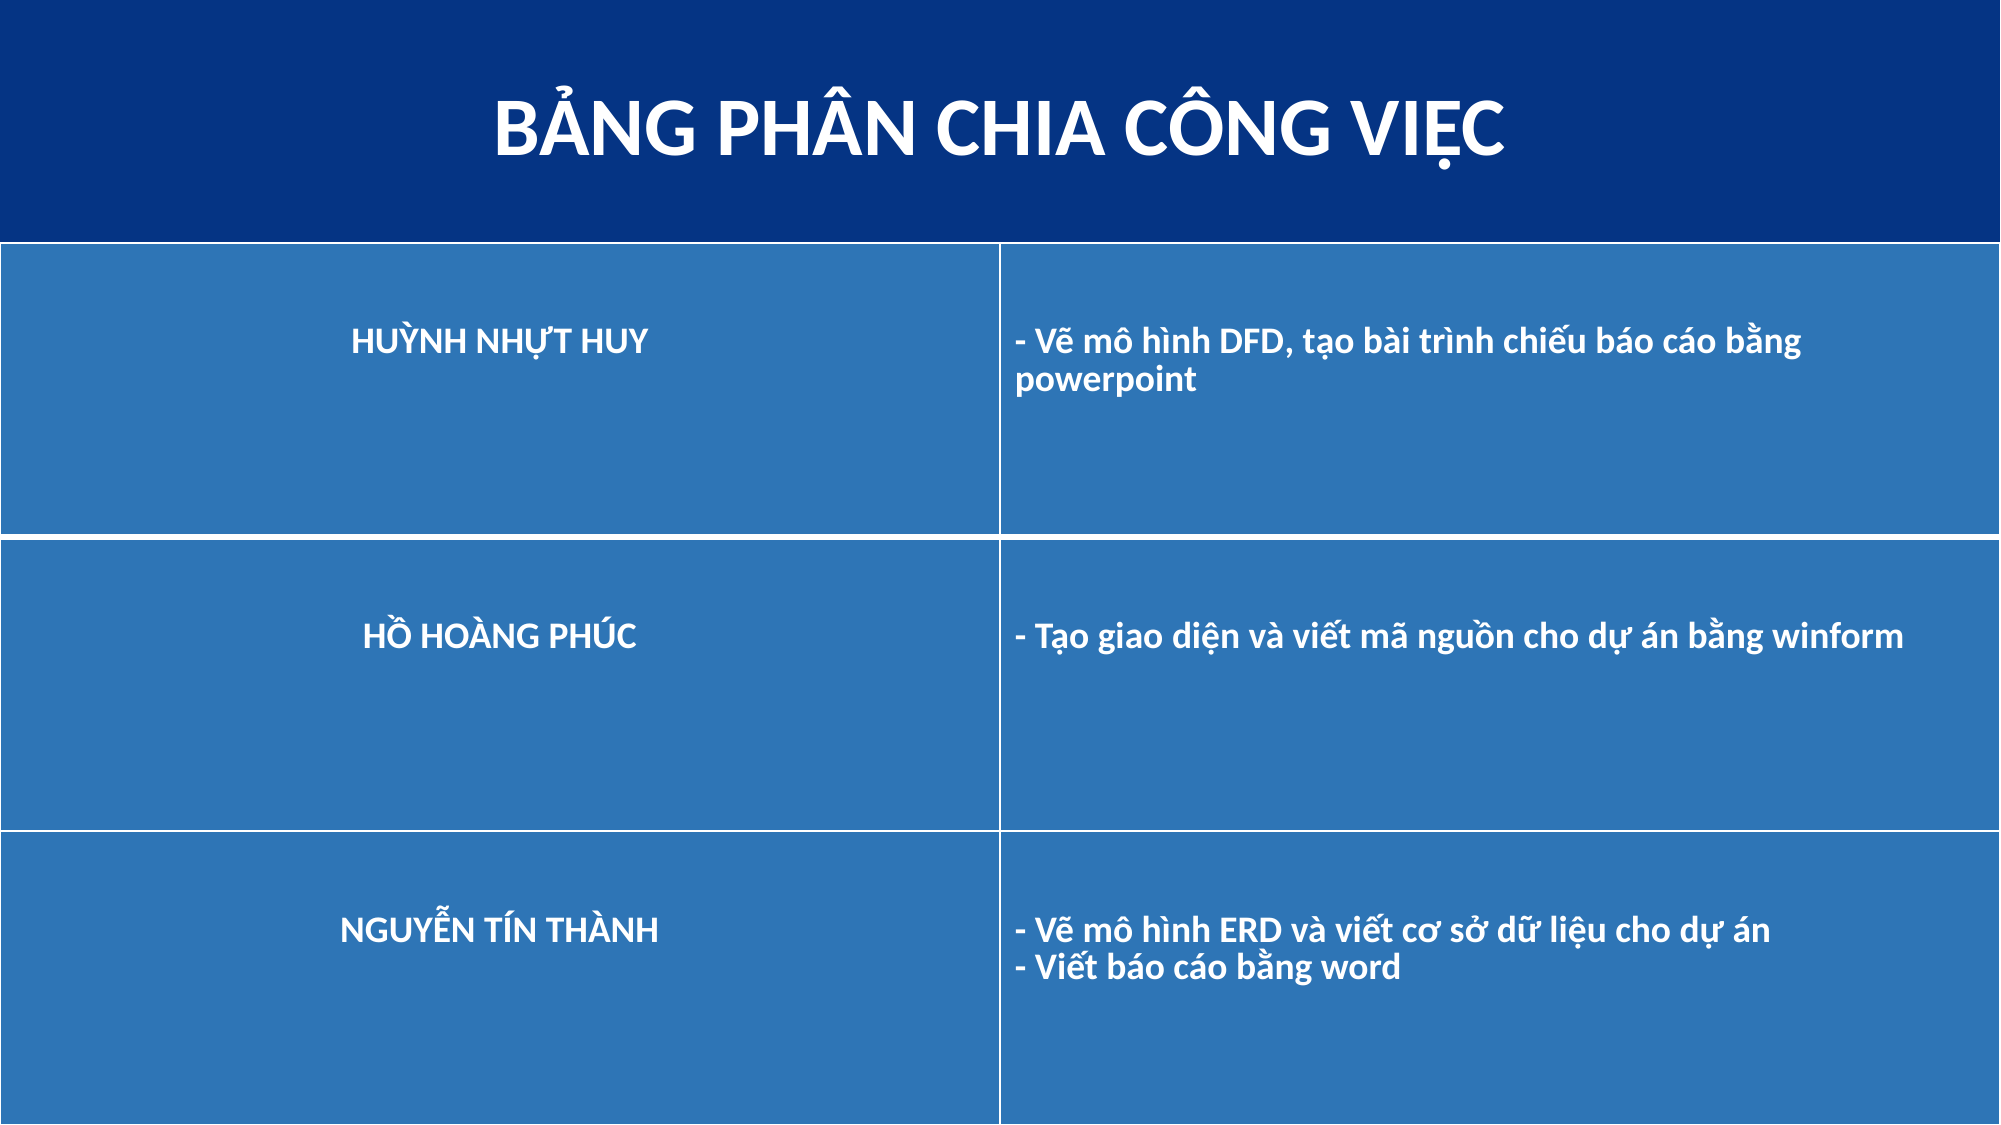

BẢNG PHÂN CHIA CÔNG VIỆC
| HUỲNH NHỰT HUY | - Vẽ mô hình DFD, tạo bài trình chiếu báo cáo bằng powerpoint |
| --- | --- |
| HỒ HOÀNG PHÚC | - Tạo giao diện và viết mã nguồn cho dự án bằng winform |
| NGUYỄN TÍN THÀNH | - Vẽ mô hình ERD và viết cơ sở dữ liệu cho dự án - Viết báo cáo bằng word |